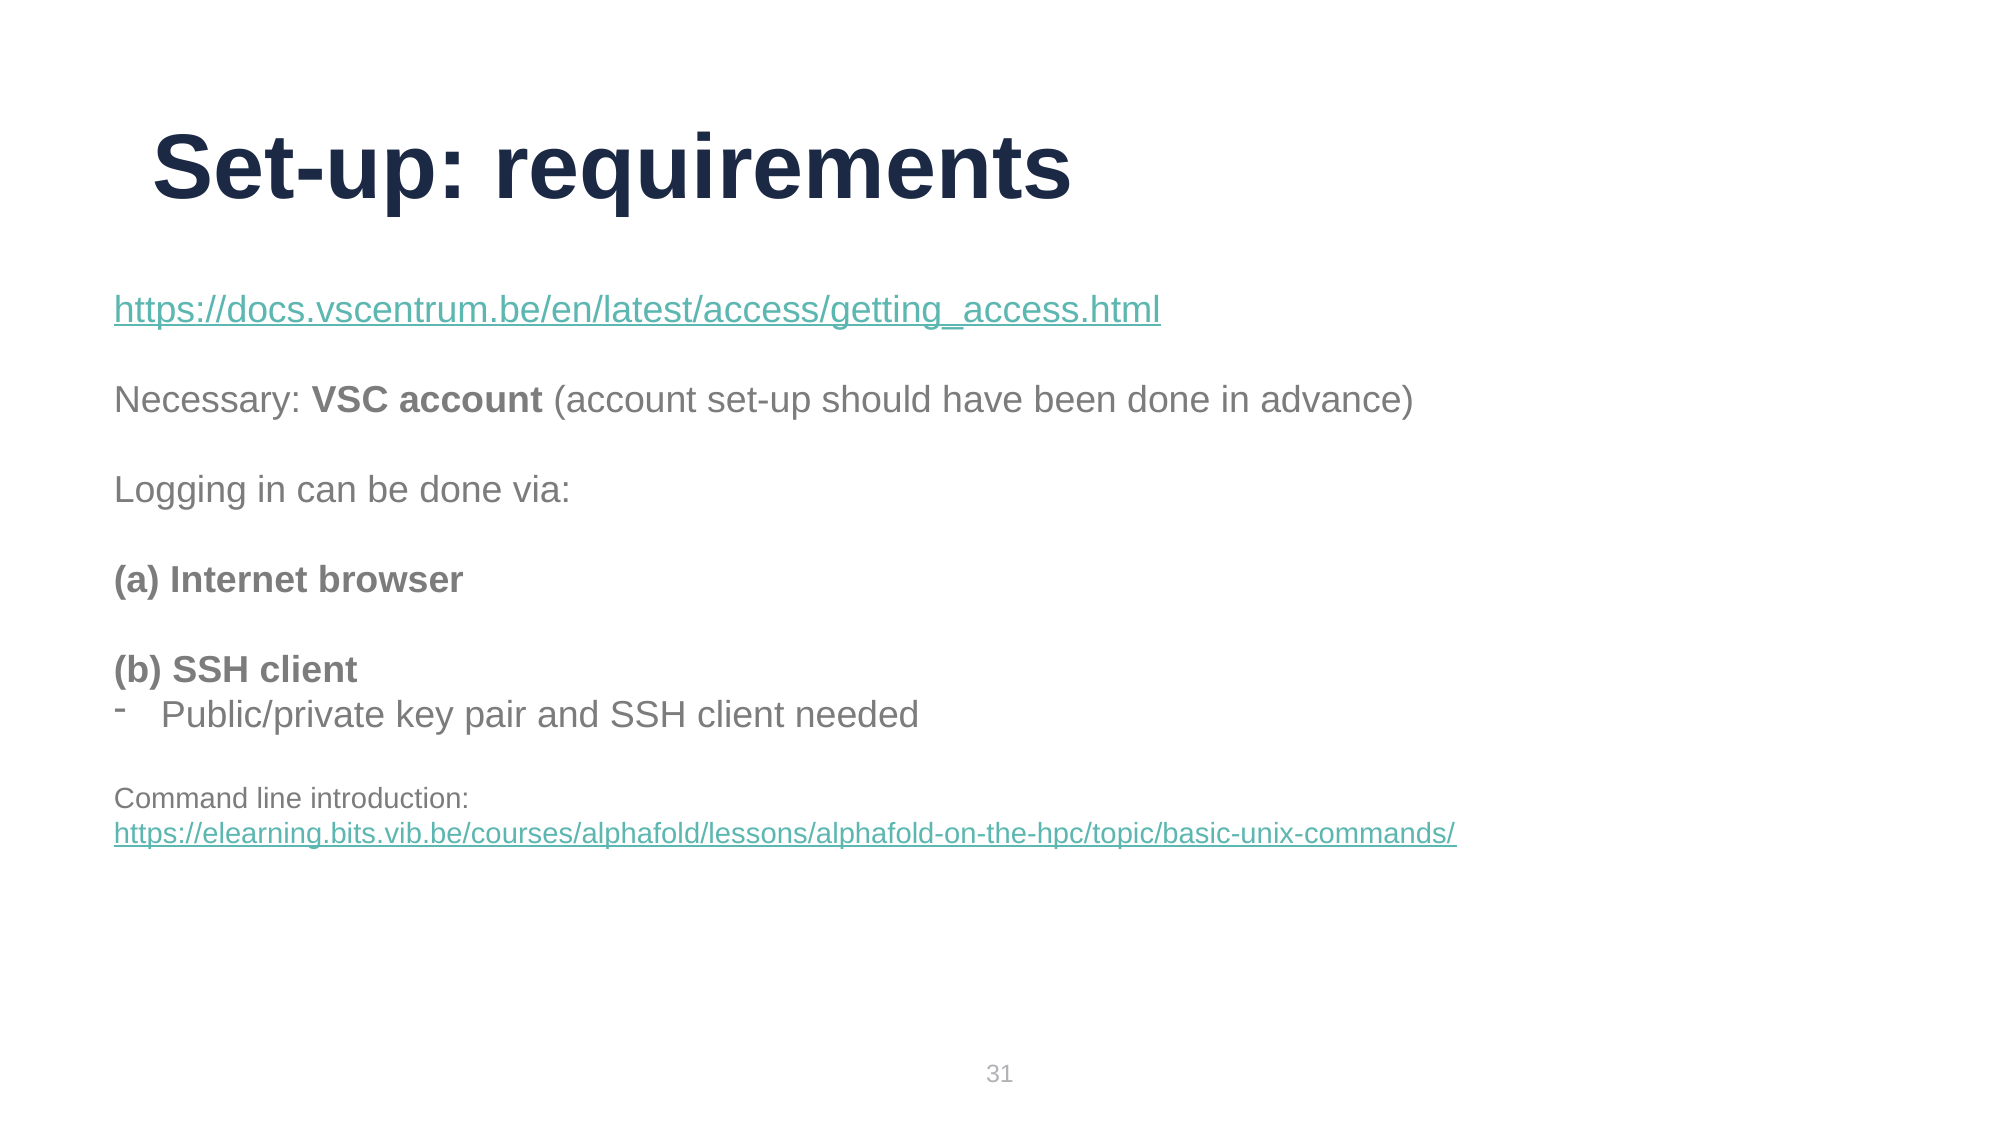

# Set-up: requirements
https://docs.vscentrum.be/en/latest/access/getting_access.html

Necessary: VSC account (account set-up should have been done in advance)

Logging in can be done via:

(a) Internet browser

(b) SSH client
Public/private key pair and SSH client needed

Command line introduction:
https://elearning.bits.vib.be/courses/alphafold/lessons/alphafold-on-the-hpc/topic/basic-unix-commands/

31